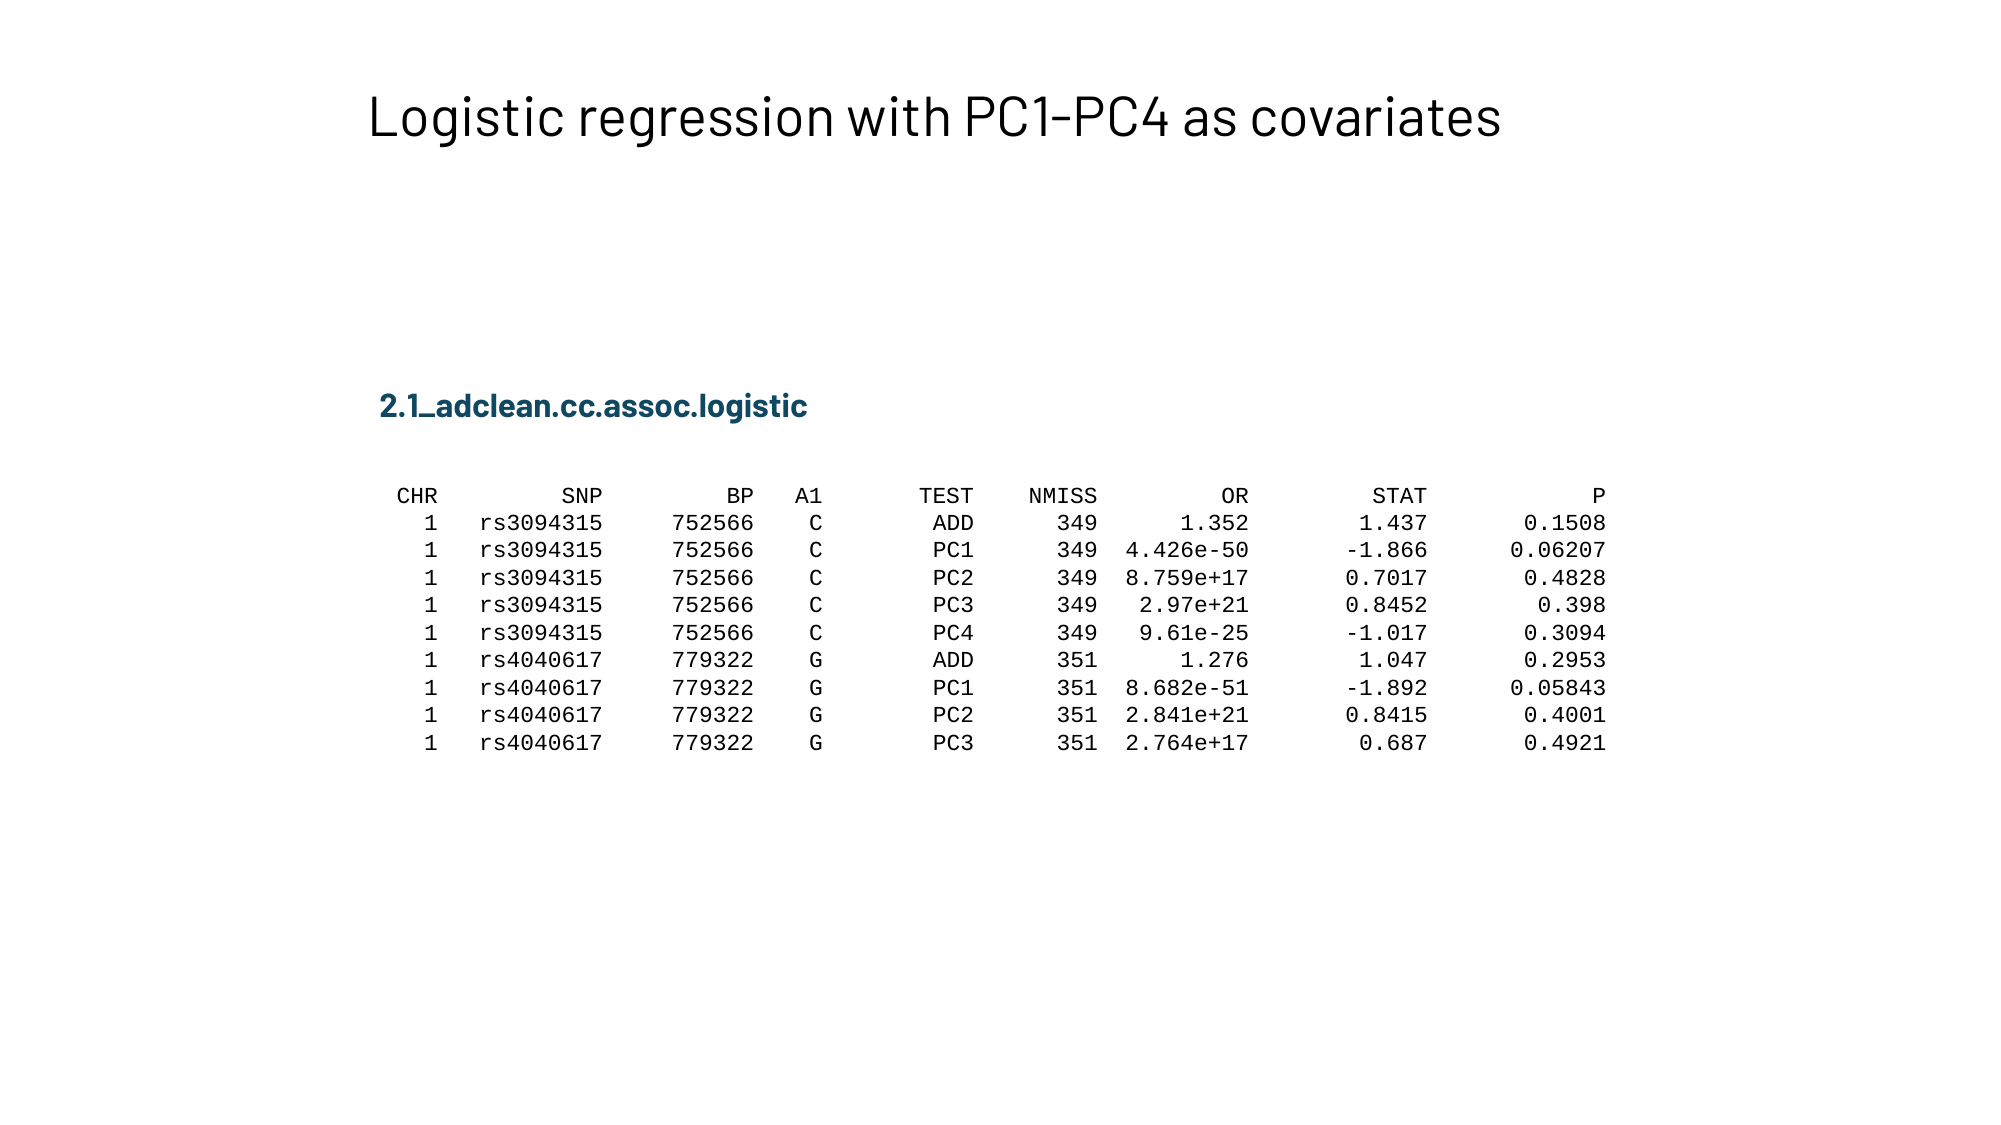

Logistic regression with PC1-PC4 as covariates
2.1_adclean.cc.assoc.logistic
 CHR         SNP         BP   A1       TEST    NMISS         OR         STAT            P
   1   rs3094315     752566    C        ADD      349      1.352        1.437       0.1508
   1   rs3094315     752566    C        PC1      349  4.426e-50       -1.866      0.06207
   1   rs3094315     752566    C        PC2      349  8.759e+17       0.7017       0.4828
   1   rs3094315     752566    C        PC3      349   2.97e+21       0.8452        0.398
   1   rs3094315     752566    C        PC4      349   9.61e-25       -1.017       0.3094
   1   rs4040617     779322    G        ADD      351      1.276        1.047       0.2953
   1   rs4040617     779322    G        PC1      351  8.682e-51       -1.892      0.05843
   1   rs4040617     779322    G        PC2      351  2.841e+21       0.8415       0.4001
   1   rs4040617     779322    G        PC3      351  2.764e+17        0.687       0.4921